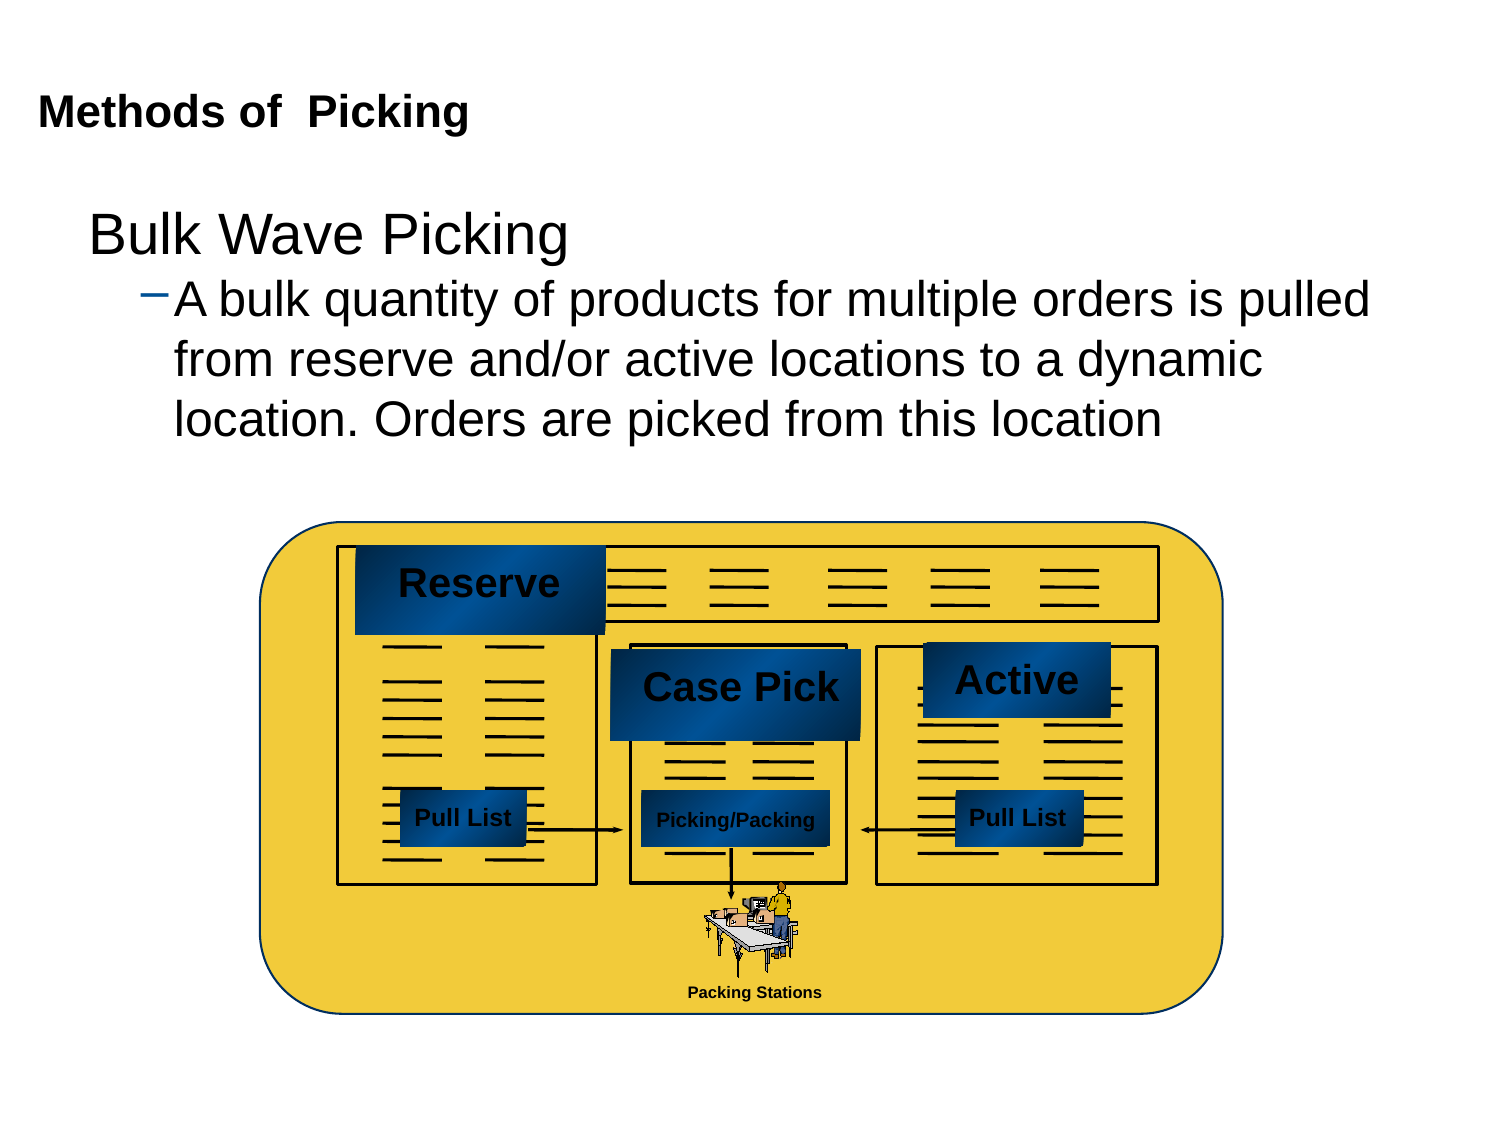

# Methods of  Picking
Bulk Wave Picking
A bulk quantity of products for multiple orders is pulled from reserve and/or active locations to a dynamic location. Orders are picked from this location

Reserve

Active

Case Pick

Pull List
Pull List

Picking/Packing

Packing Stations